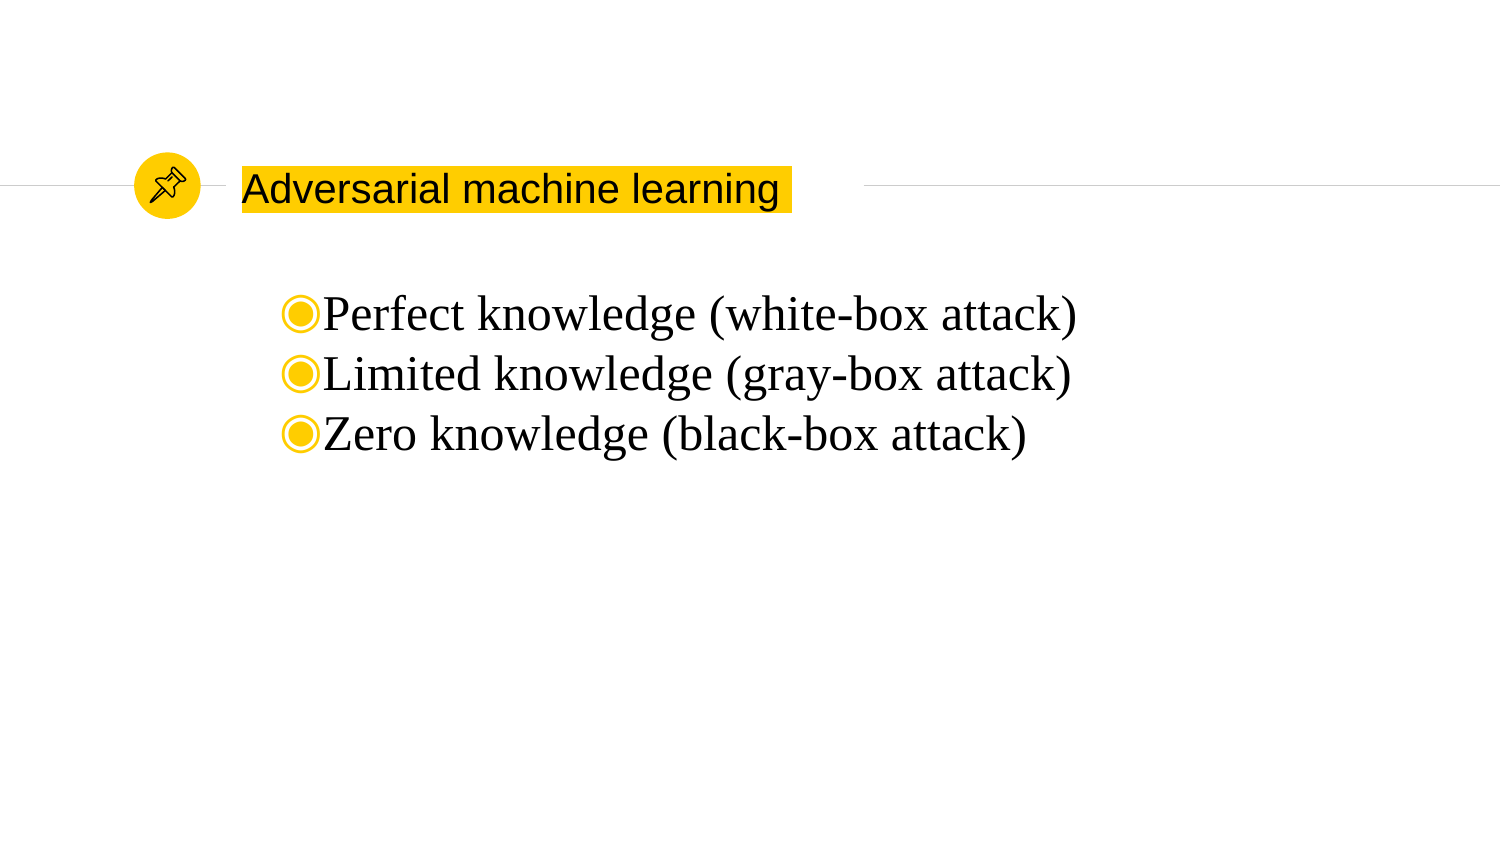

# Adversarial machine learning

Perfect knowledge (white-box attack)
Limited knowledge (gray-box attack)
Zero knowledge (black-box attack)